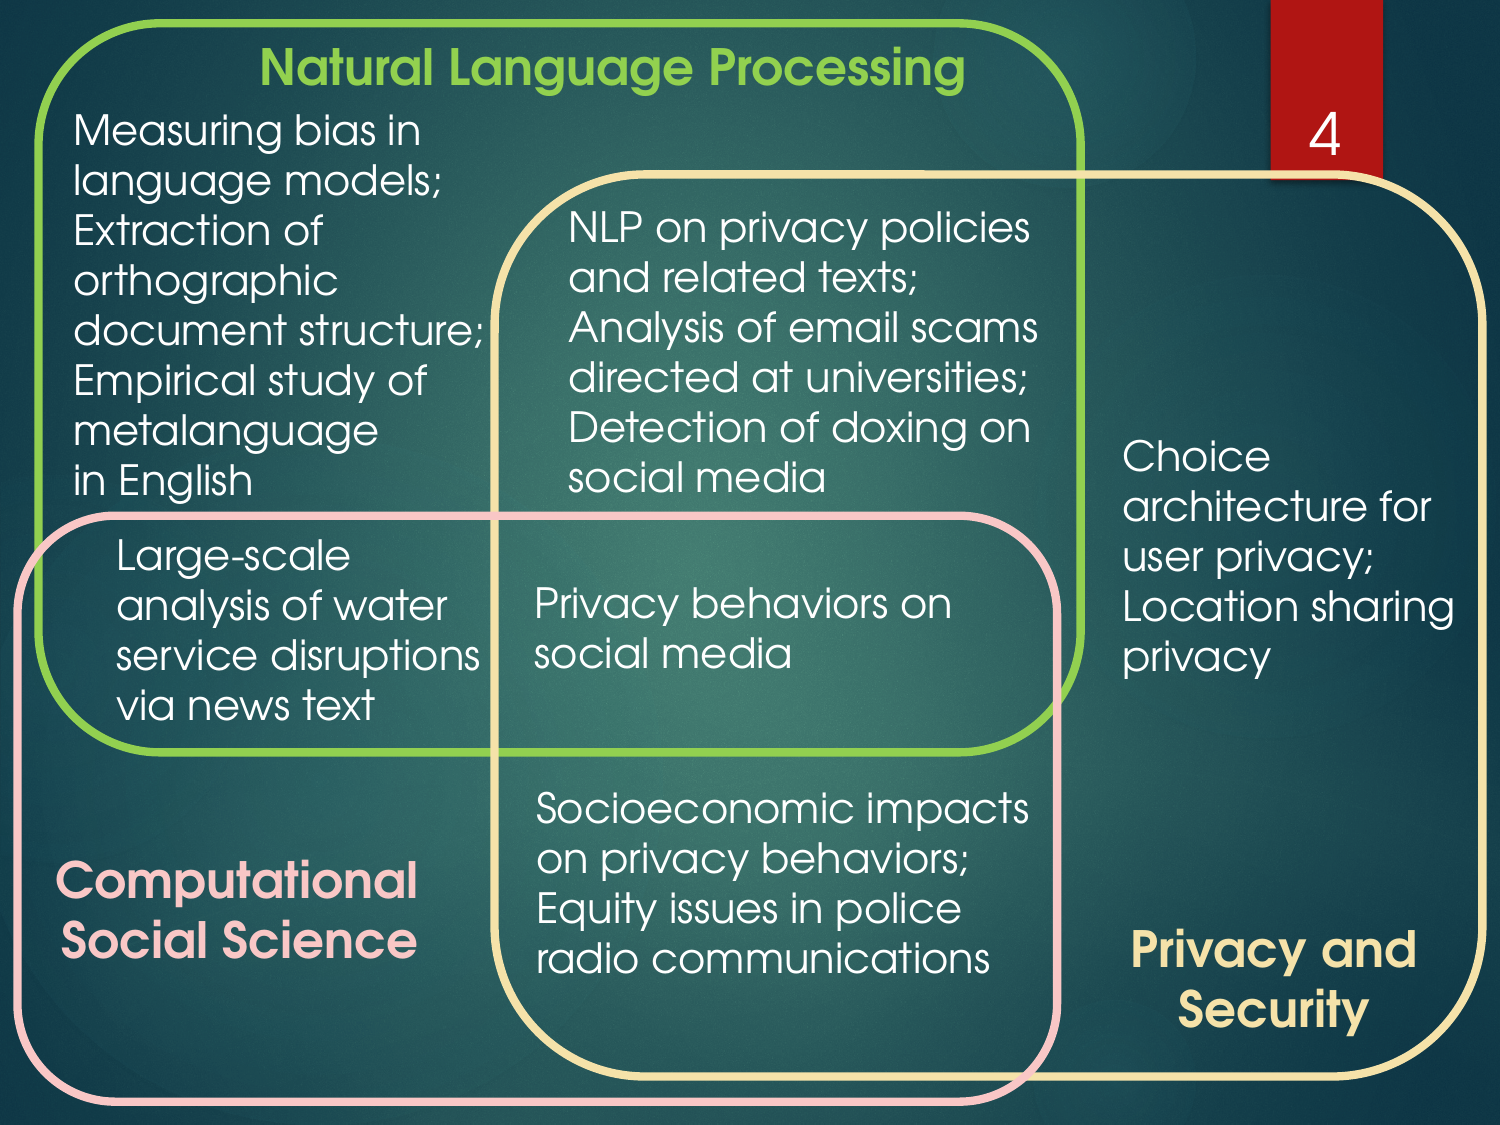

Natural Language Processing
4
Measuring bias in language models;
Extraction of orthographic document structure;
Empirical study of metalanguage
in English

NLP on privacy policies and related texts;
Analysis of email scams directed at universities;
Detection of doxing on social media
Choice architecture for user privacy;
Location sharing privacy

Large-scale analysis of water service disruptions via news text
Privacy behaviors on social media

Socioeconomic impacts on privacy behaviors;
Equity issues in police radio communications

Computational Social Science
Privacy and Security